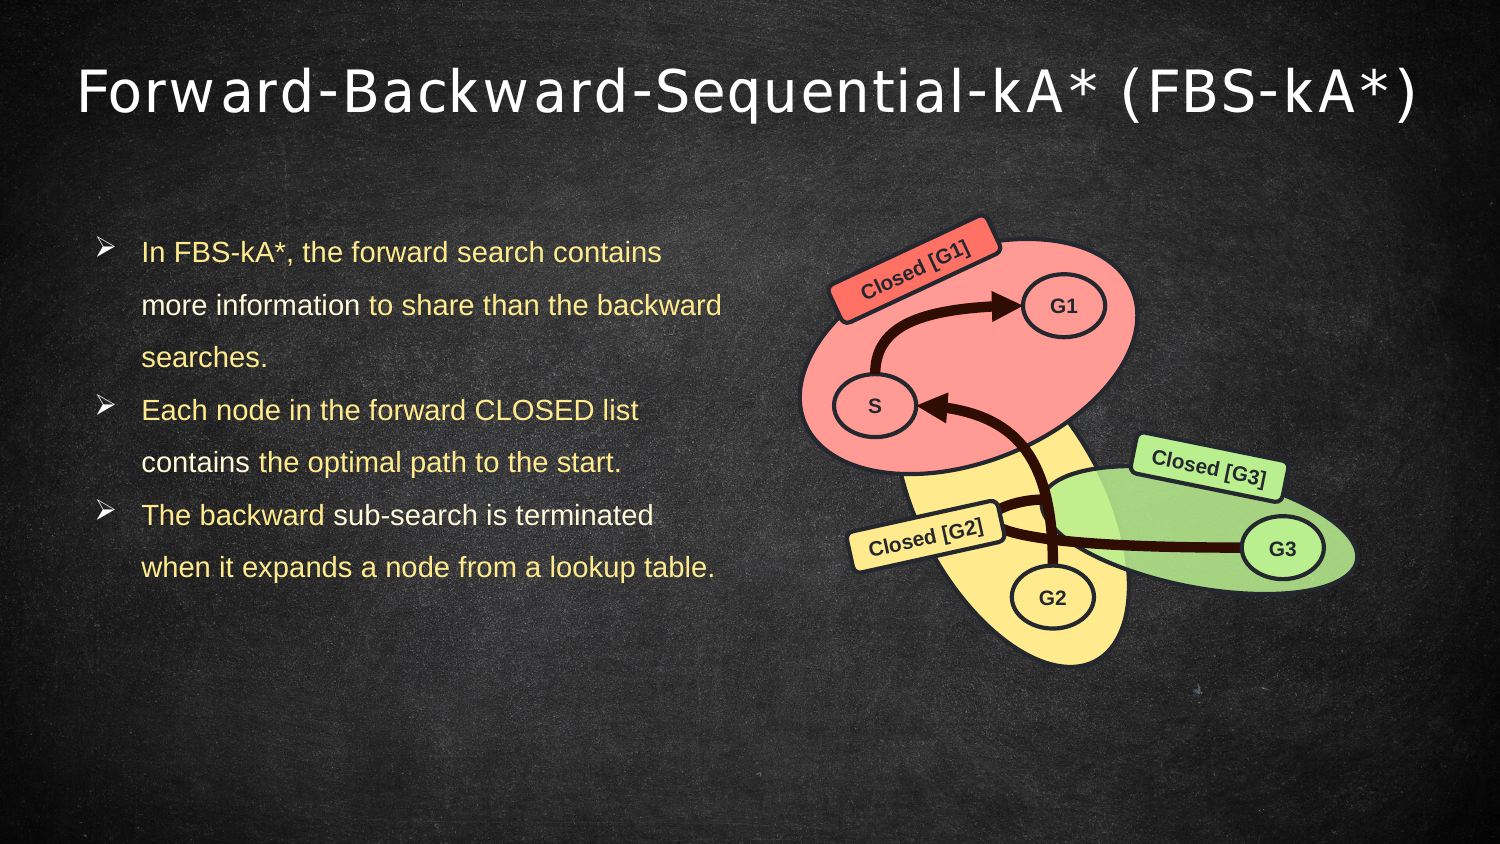

Forward-Backward-Sequential-kA* (FBS-kA*)
In FBS-kA*, the forward search contains more information to share than the backward searches.
Each node in the forward CLOSED list contains the optimal path to the start.
The backward sub-search is terminated when it expands a node from a lookup table.
Closed [G1]

G1
S

Closed [G3]

Closed [G2]
G3
G2